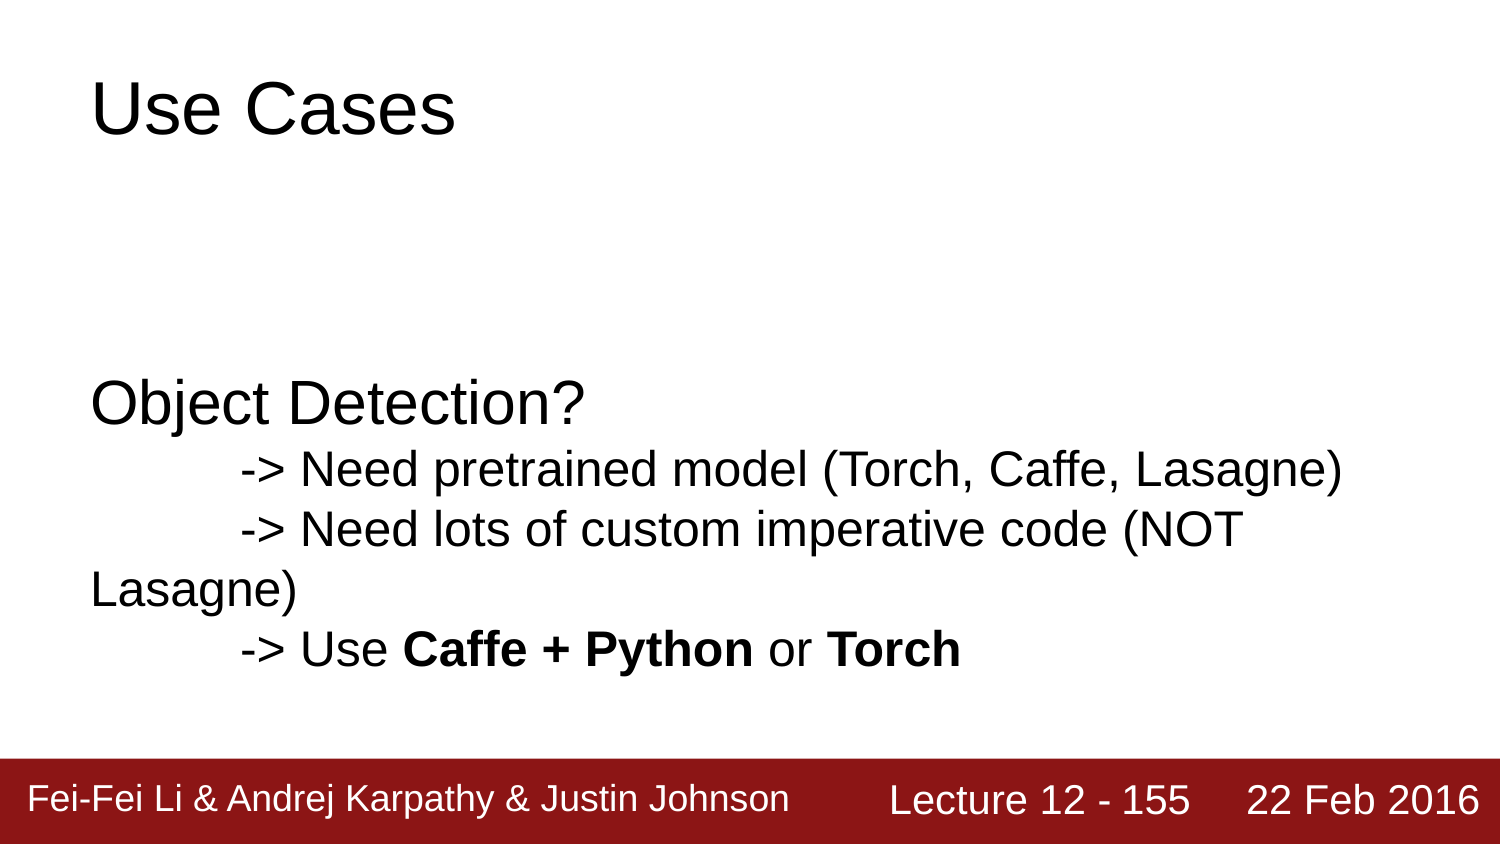

# Use Cases

Object Detection?
	-> Need pretrained model (Torch, Caffe, Lasagne)
	-> Need lots of custom imperative code (NOT Lasagne)
	-> Use Caffe + Python or Torch
155